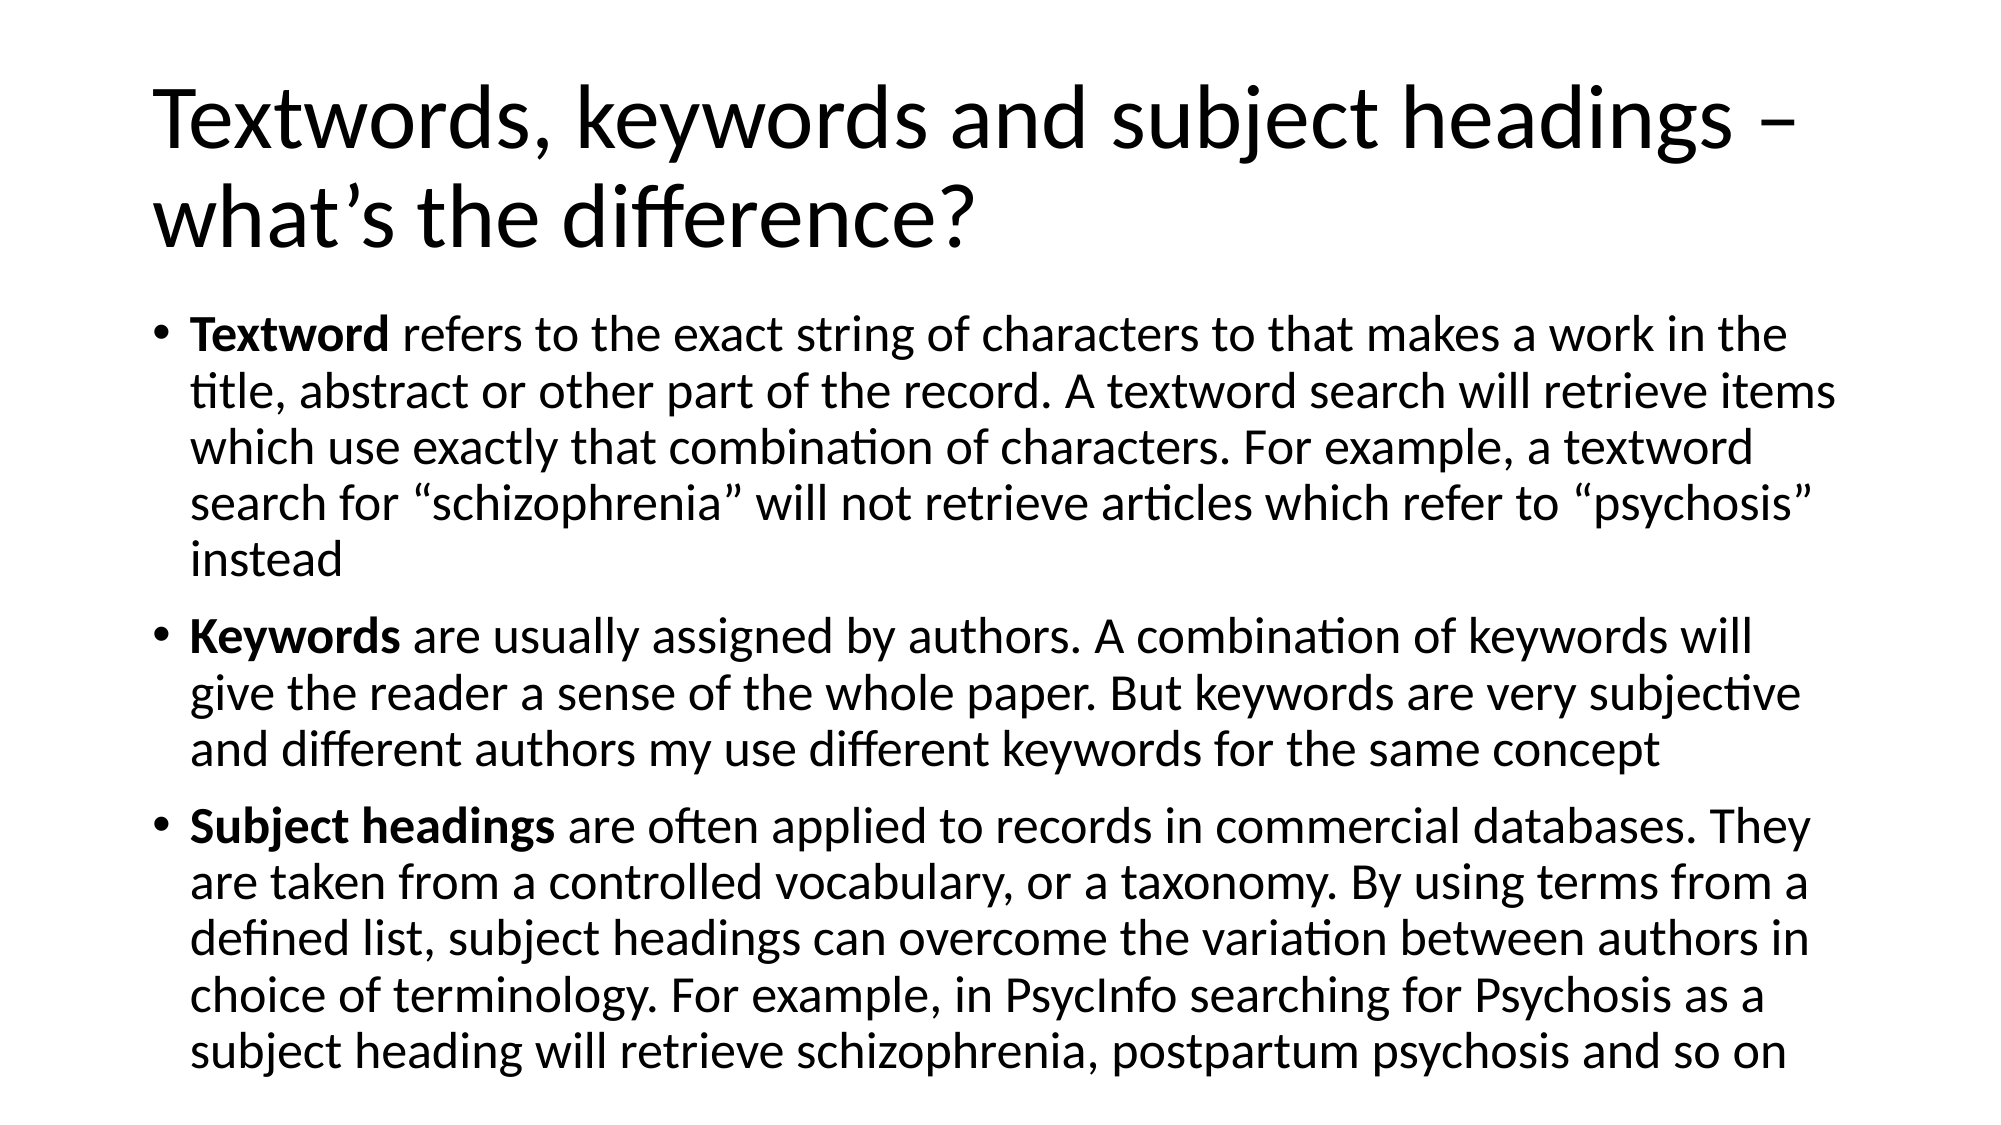

# Textwords, keywords and subject headings – what’s the difference?
Textword refers to the exact string of characters to that makes a work in the title, abstract or other part of the record. A textword search will retrieve items which use exactly that combination of characters. For example, a textword search for “schizophrenia” will not retrieve articles which refer to “psychosis” instead
Keywords are usually assigned by authors. A combination of keywords will give the reader a sense of the whole paper. But keywords are very subjective and different authors my use different keywords for the same concept
Subject headings are often applied to records in commercial databases. They are taken from a controlled vocabulary, or a taxonomy. By using terms from a defined list, subject headings can overcome the variation between authors in choice of terminology. For example, in PsycInfo searching for Psychosis as a subject heading will retrieve schizophrenia, postpartum psychosis and so on